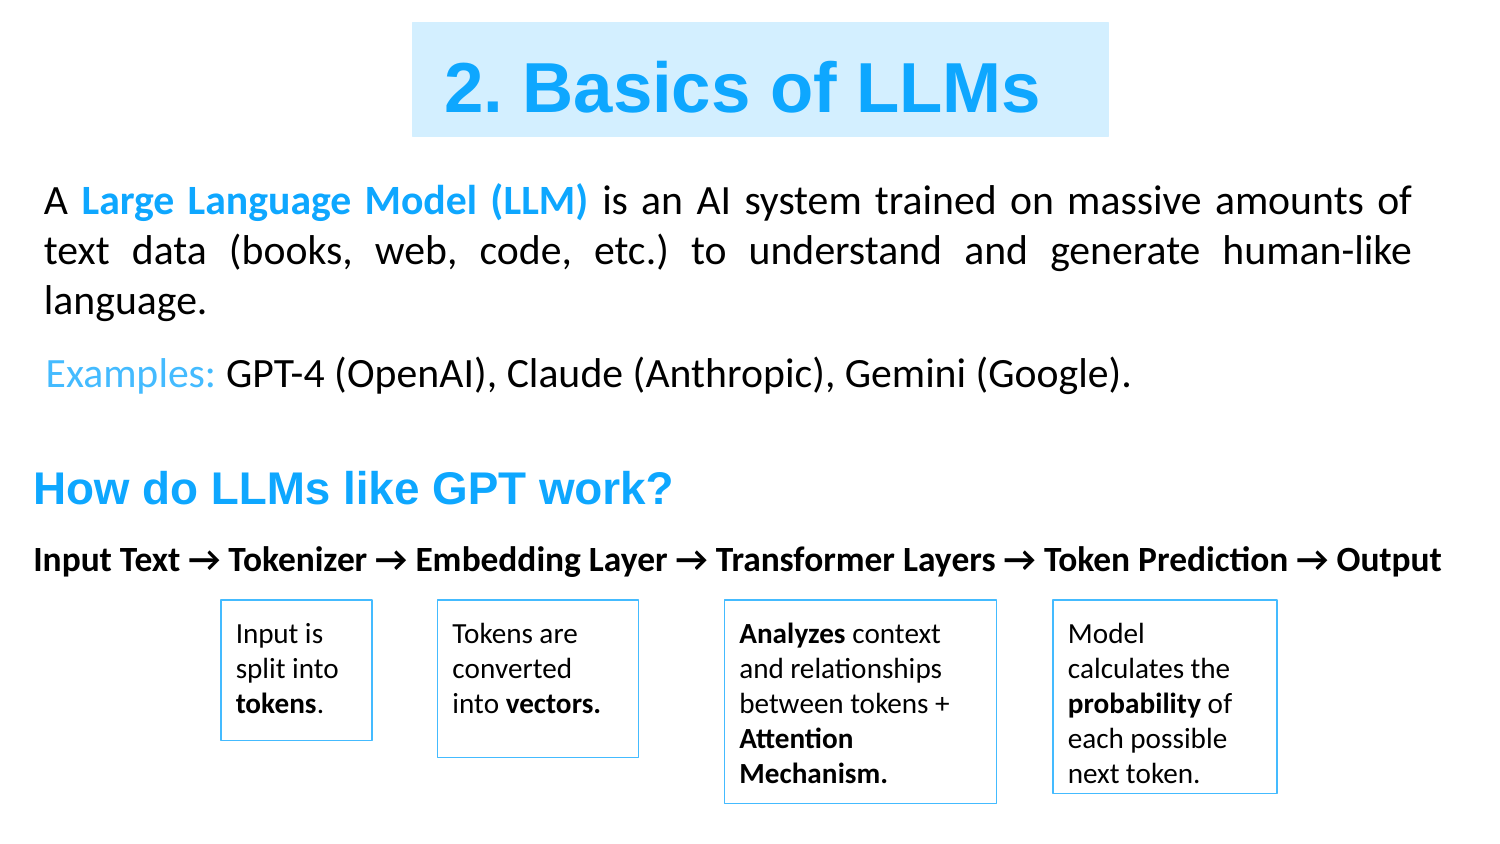

2. Basics of LLMs
A Large Language Model (LLM) is an AI system trained on massive amounts of text data (books, web, code, etc.) to understand and generate human-like language.
Examples: GPT-4 (OpenAI), Claude (Anthropic), Gemini (Google).
How do LLMs like GPT work?
Input Text → Tokenizer → Embedding Layer → Transformer Layers → Token Prediction → Output
Input is split into tokens.
Tokens are converted into vectors.
Analyzes context and relationships between tokens + Attention Mechanism.
Model calculates the probability of each possible next token.